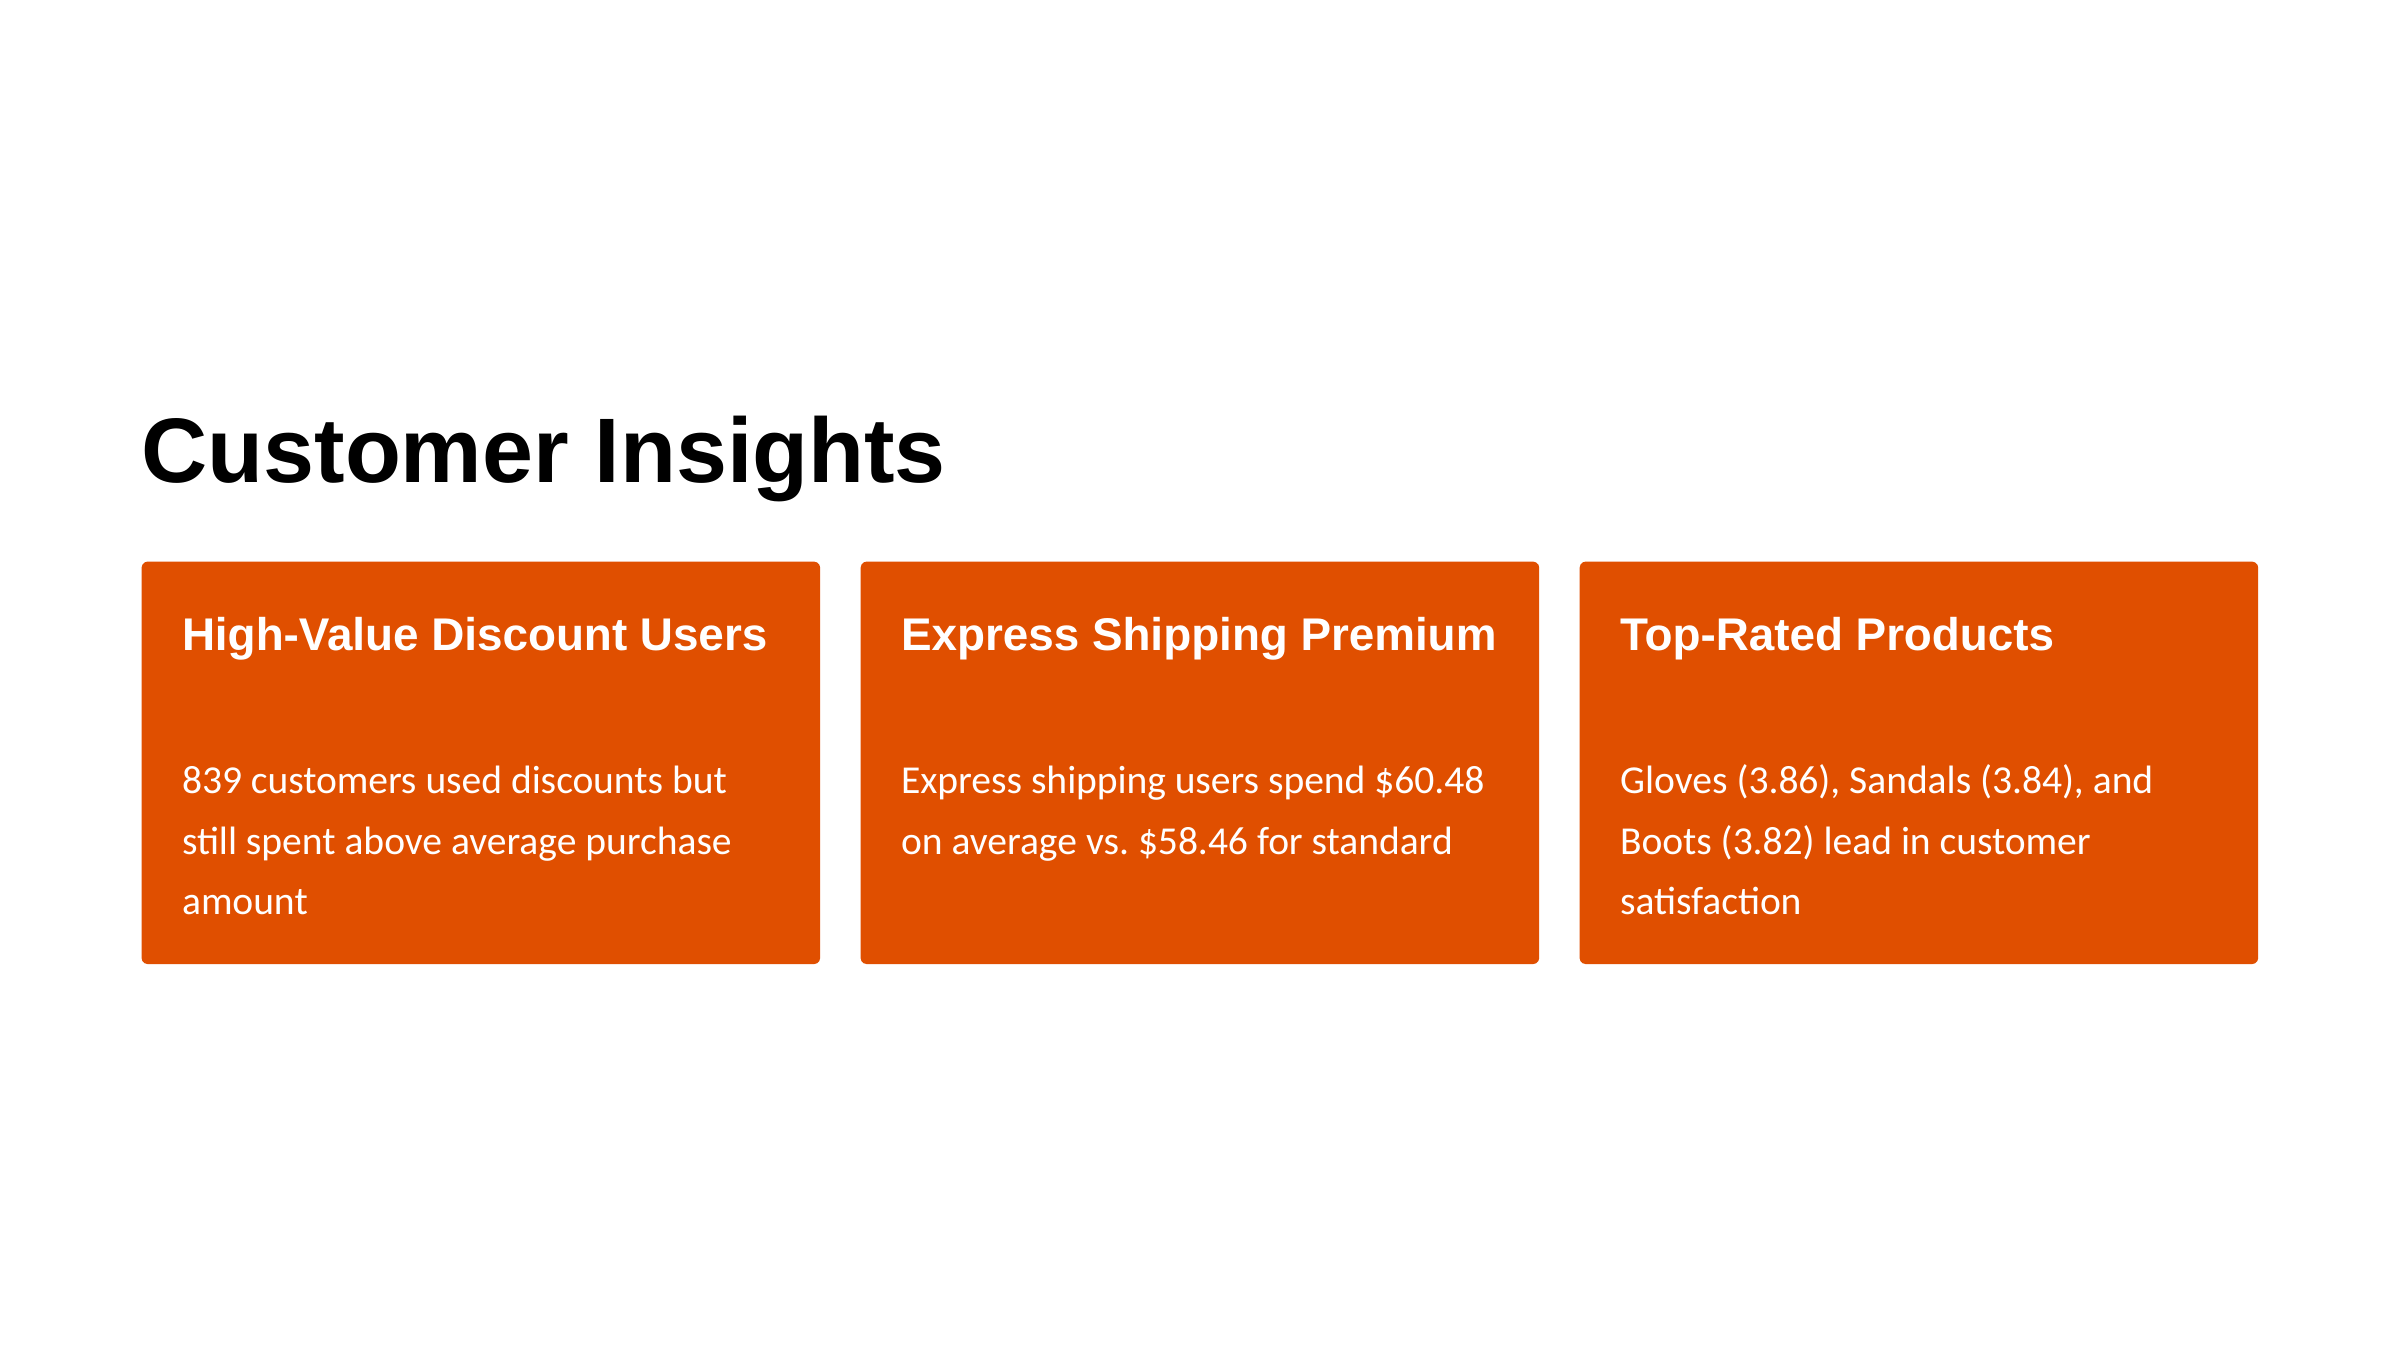

Customer Insights

High-Value Discount Users
Express Shipping Premium
Top-Rated Products
839 customers used discounts but still spent above average purchase amount
Express shipping users spend $60.48 on average vs. $58.46 for standard
Gloves (3.86), Sandals (3.84), and Boots (3.82) lead in customer satisfaction